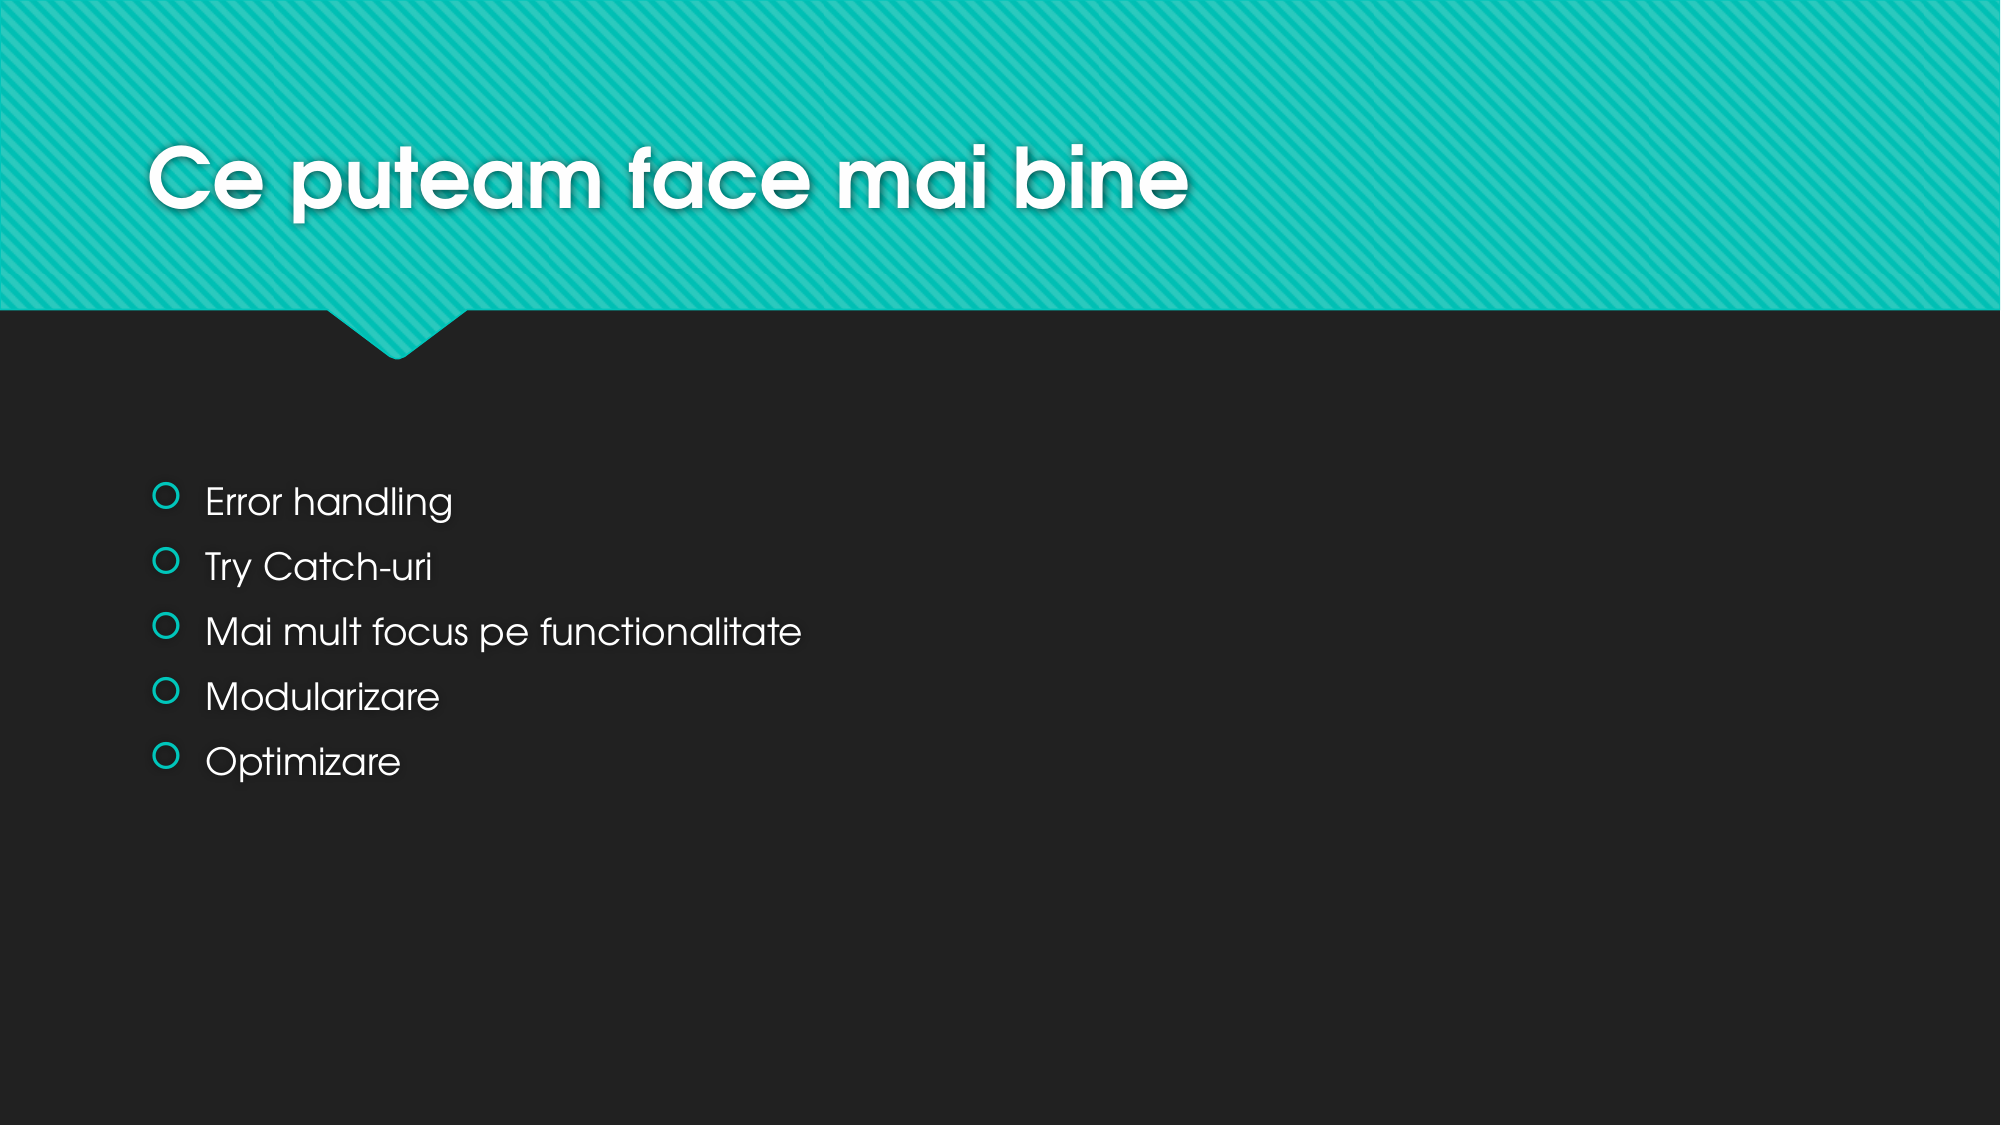

# Ce puteam face mai bine
Error handling
Try Catch-uri
Mai mult focus pe functionalitate
Modularizare
Optimizare